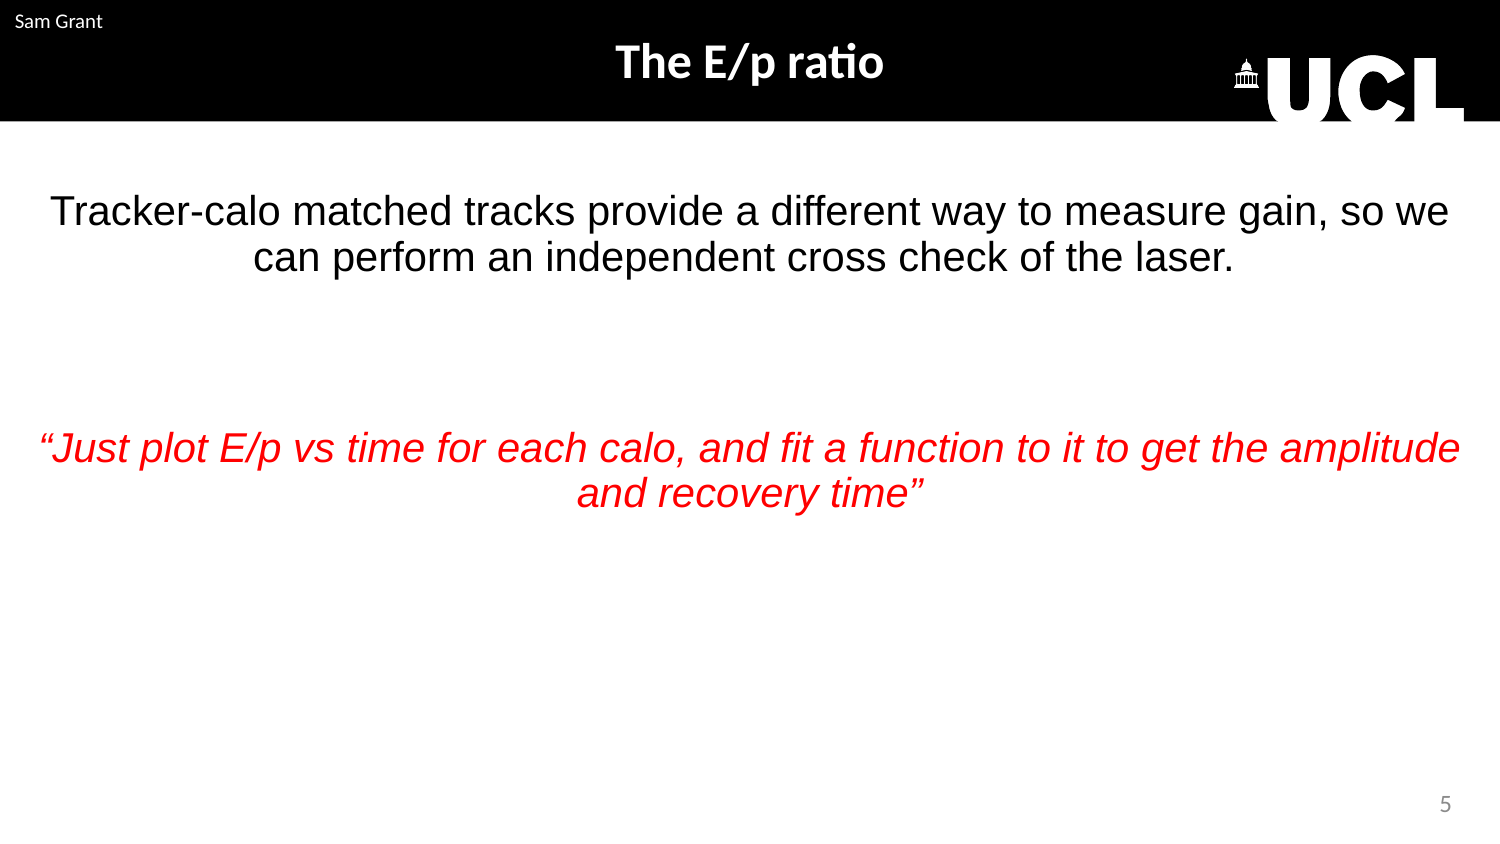

The E/p ratio
Tracker-calo matched tracks provide a different way to measure gain, so we can perform an independent cross check of the laser.

“Just plot E/p vs time for each calo, and fit a function to it to get the amplitude and recovery time”
5